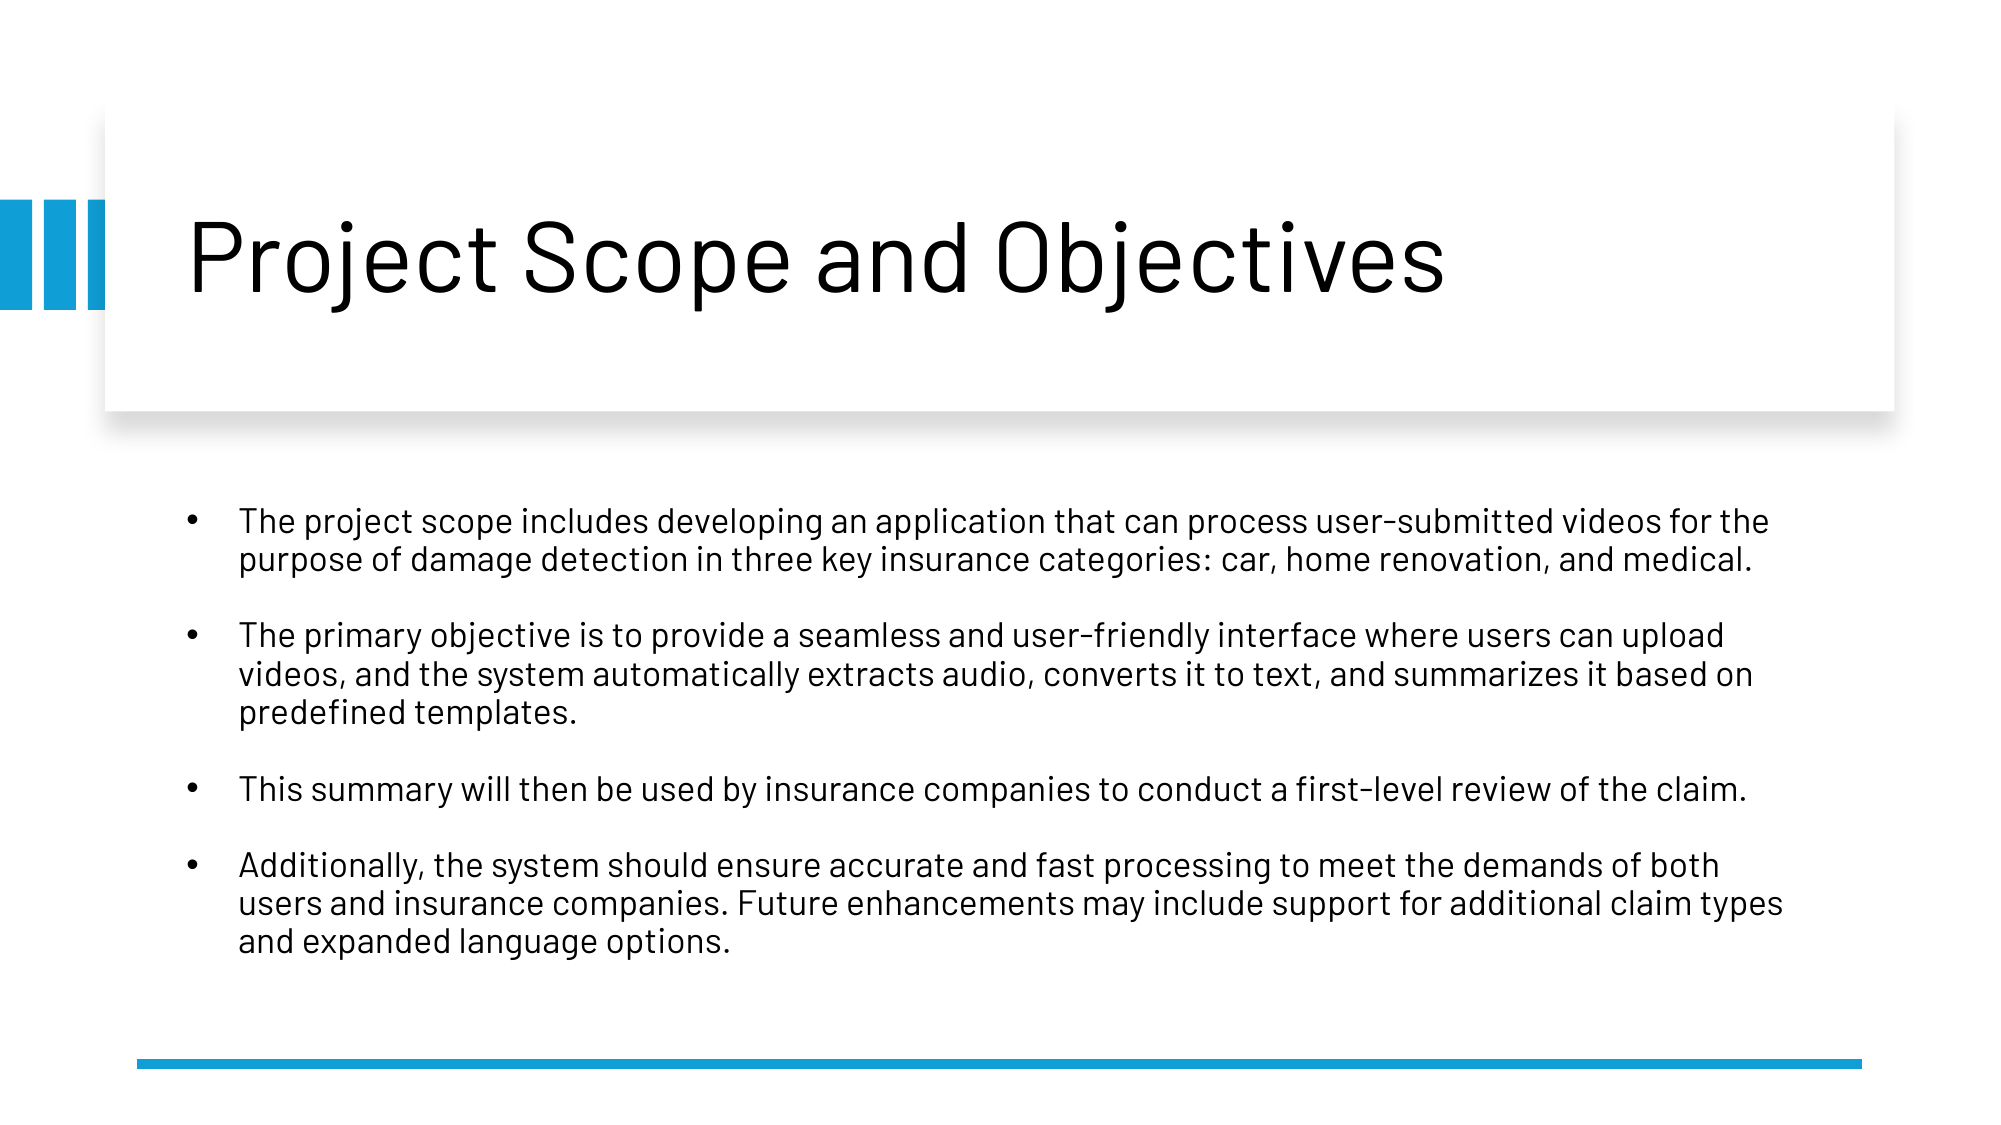

Project Scope and Objectives

The project scope includes developing an application that can process user-submitted videos for the purpose of damage detection in three key insurance categories: car, home renovation, and medical.

The primary objective is to provide a seamless and user-friendly interface where users can upload videos, and the system automatically extracts audio, converts it to text, and summarizes it based on predefined templates.

This summary will then be used by insurance companies to conduct a first-level review of the claim.

Additionally, the system should ensure accurate and fast processing to meet the demands of both users and insurance companies. Future enhancements may include support for additional claim types and expanded language options.